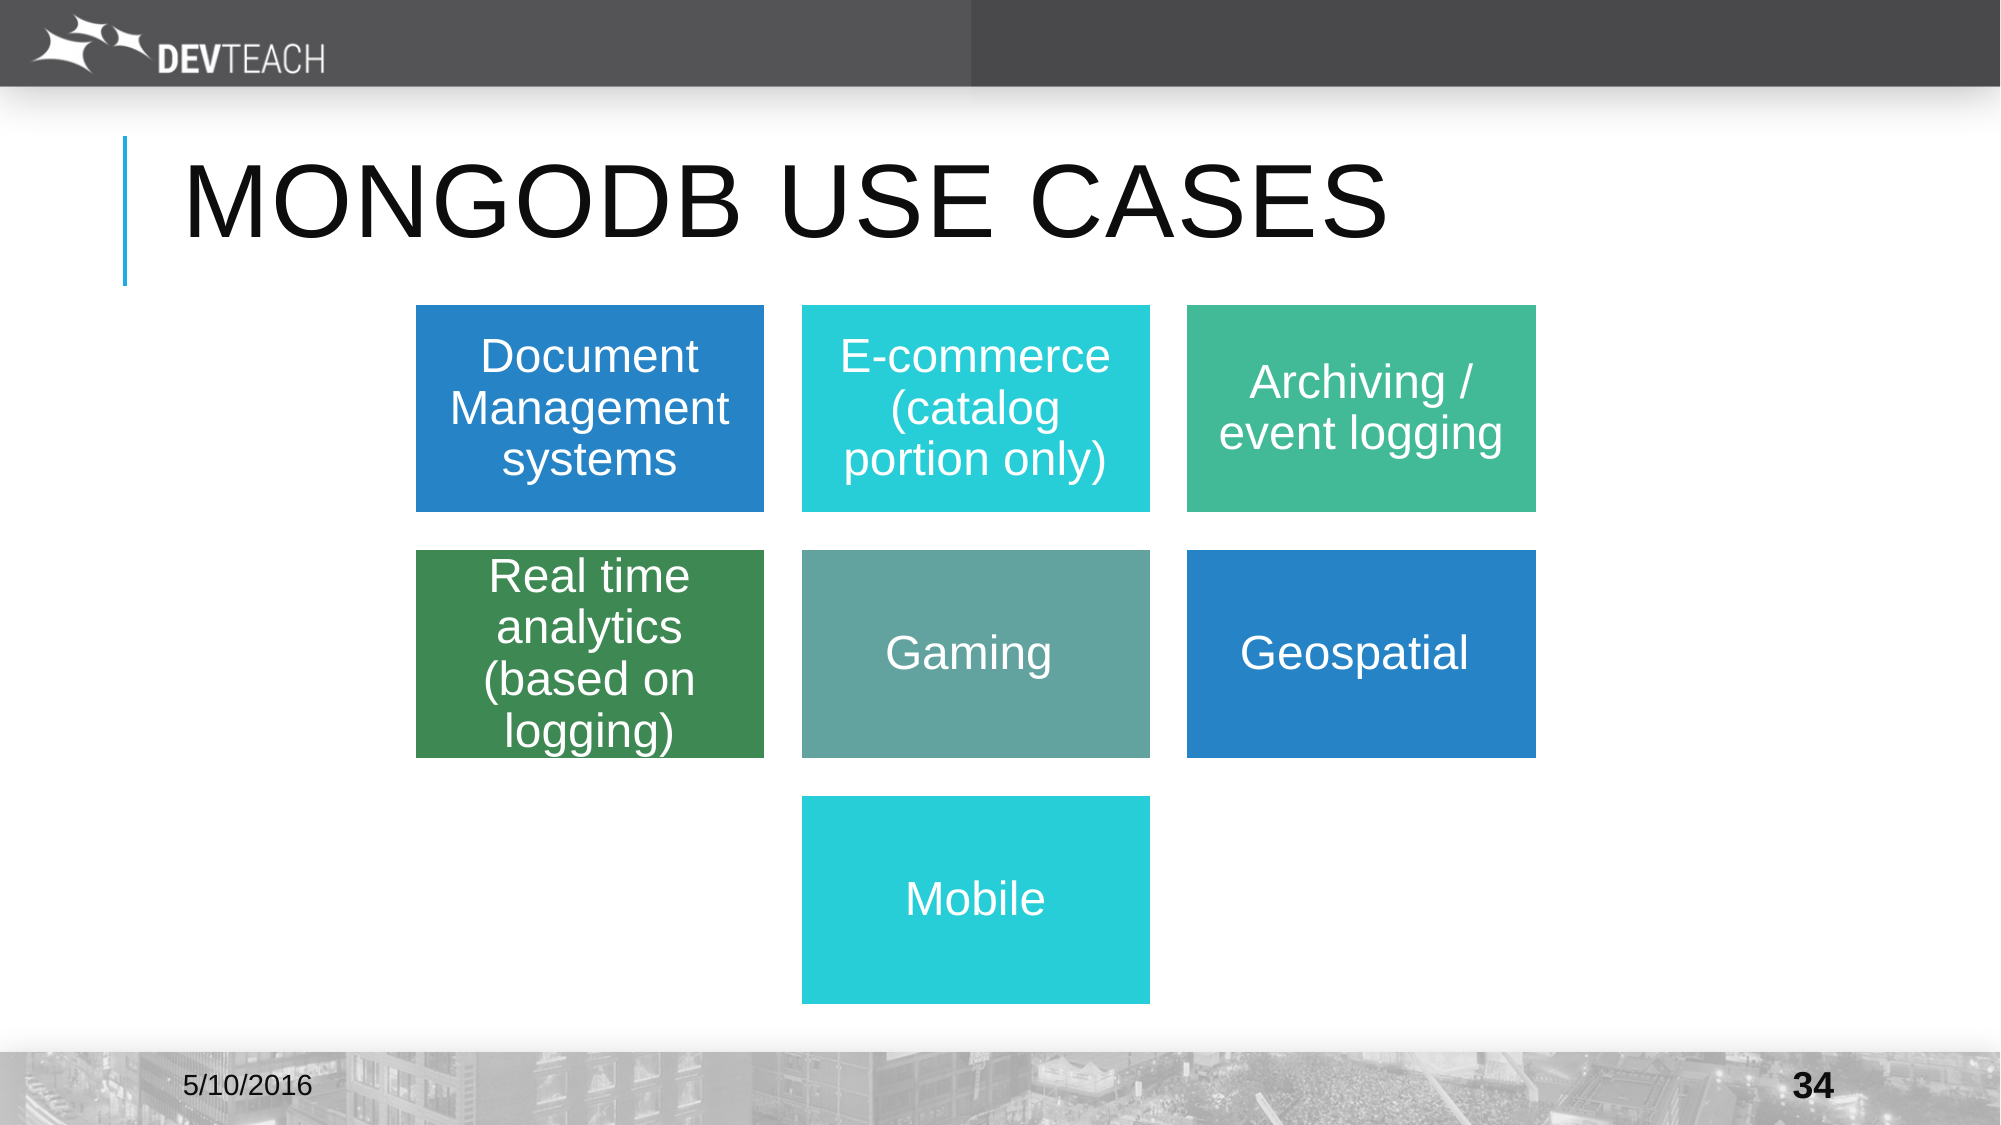

# MongoDB USE CASES
Document Management systems
E-commerce (catalog portion only)
Archiving / event logging
Real time analytics (based on logging)
Gaming
Geospatial
Mobile
5/10/2016
34